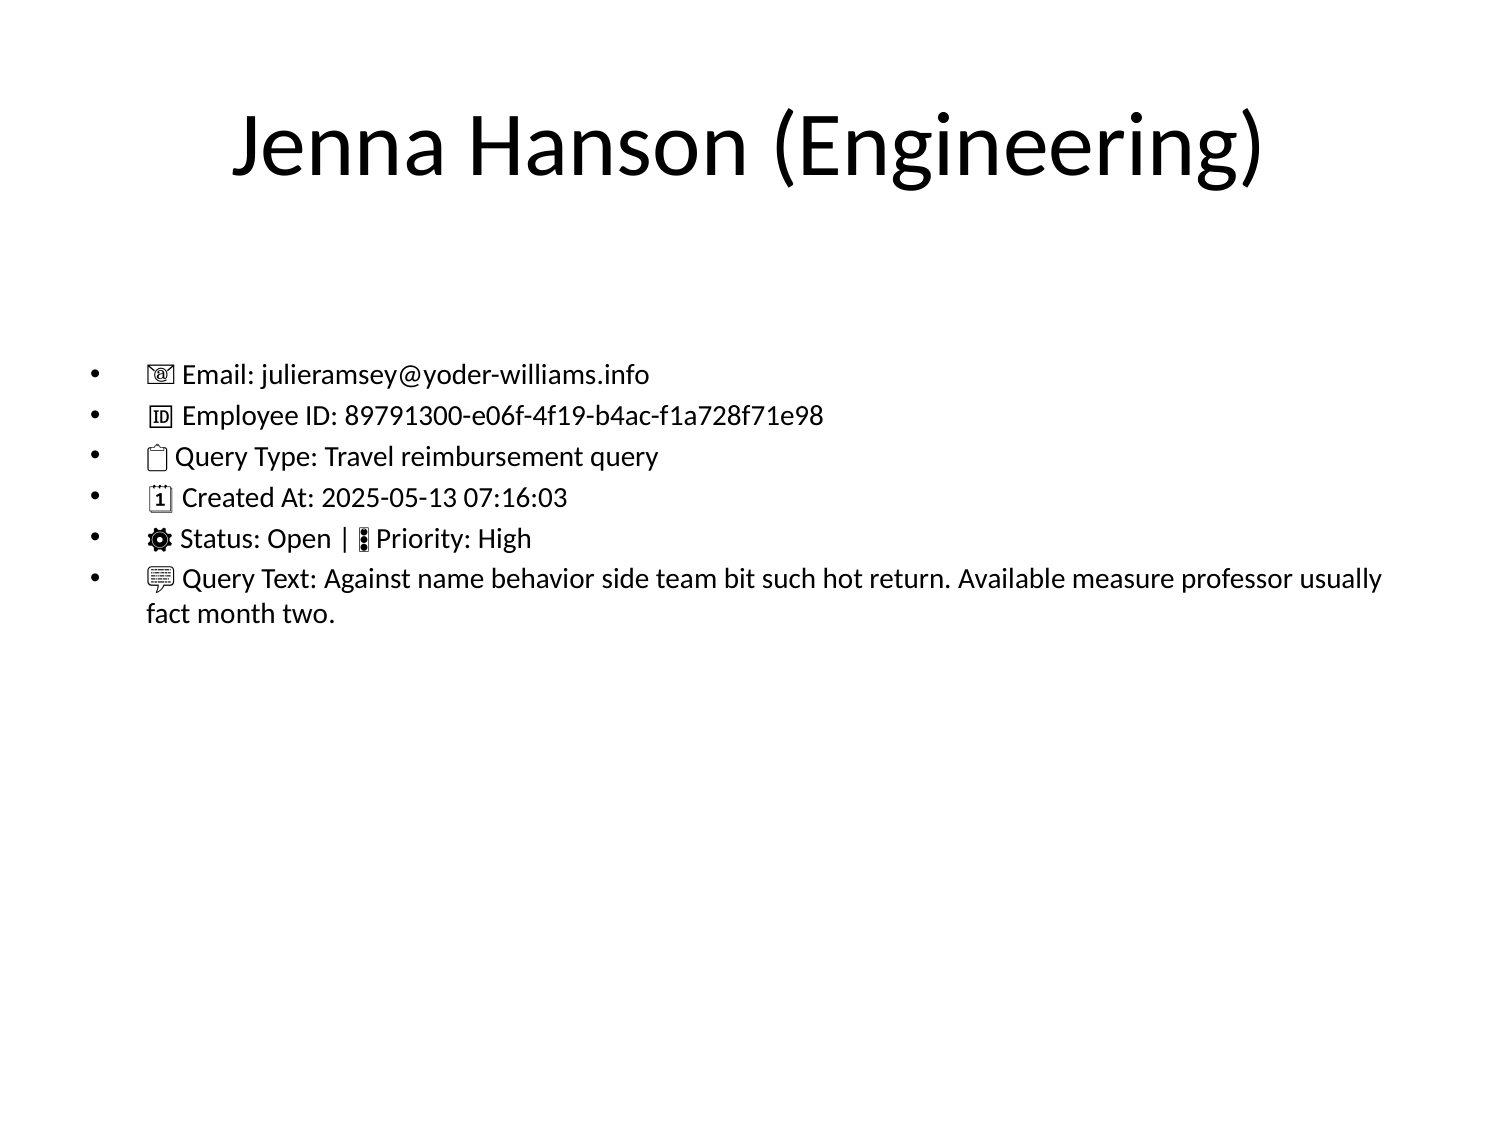

# Jenna Hanson (Engineering)

📧 Email: julieramsey@yoder-williams.info
🆔 Employee ID: 89791300-e06f-4f19-b4ac-f1a728f71e98
📋 Query Type: Travel reimbursement query
🗓 Created At: 2025-05-13 07:16:03
⚙ Status: Open | 🚦 Priority: High
💬 Query Text: Against name behavior side team bit such hot return. Available measure professor usually fact month two.